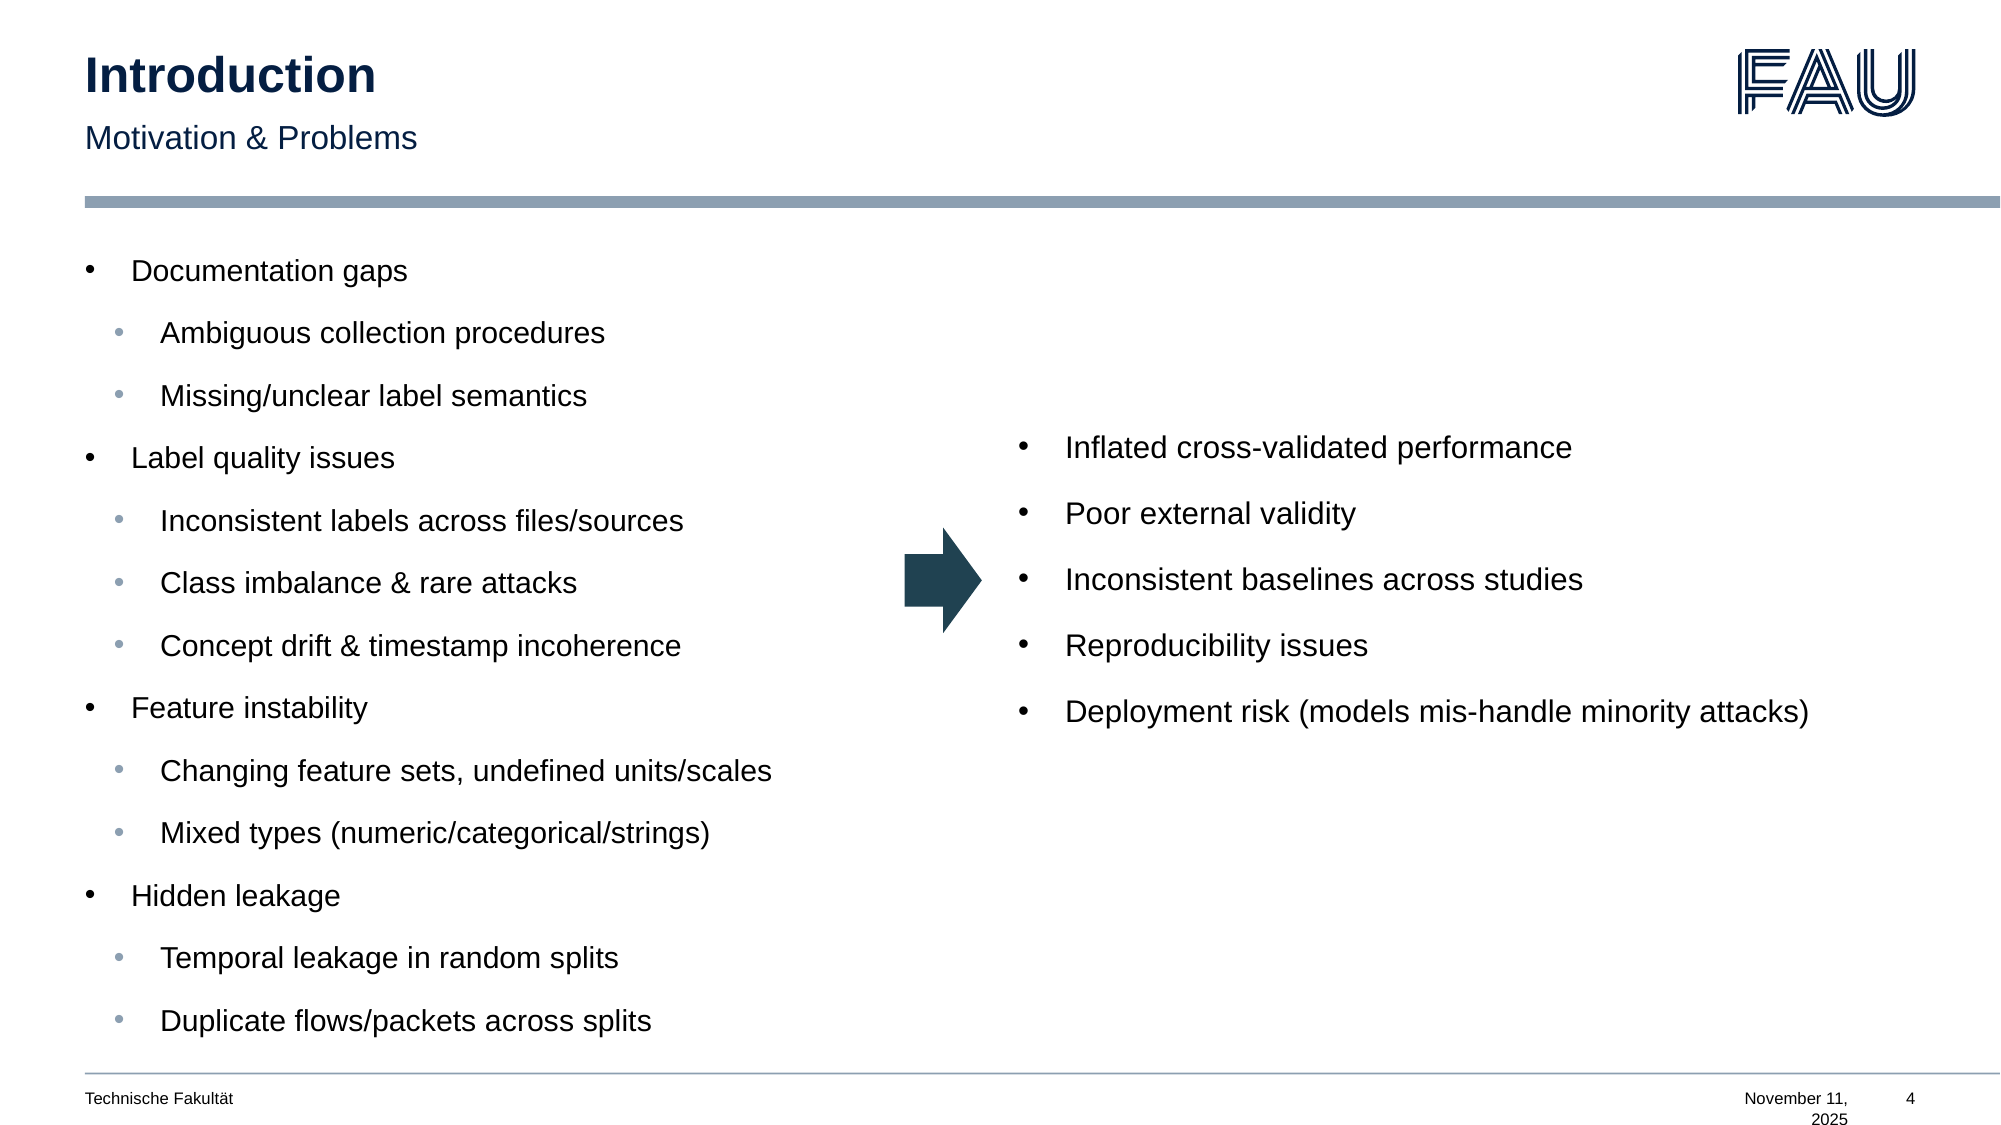

# Introduction
Motivation & Problems
Documentation gaps
Ambiguous collection procedures
Missing/unclear label semantics
Label quality issues
Inconsistent labels across files/sources
Class imbalance & rare attacks
Concept drift & timestamp incoherence
Feature instability
Changing feature sets, undefined units/scales
Mixed types (numeric/categorical/strings)
Hidden leakage
Temporal leakage in random splits
Duplicate flows/packets across splits
Inflated cross‑validated performance
Poor external validity
Inconsistent baselines across studies
Reproducibility issues
Deployment risk (models mis-handle minority attacks)

Technische Fakultät
November 11, 2025
4